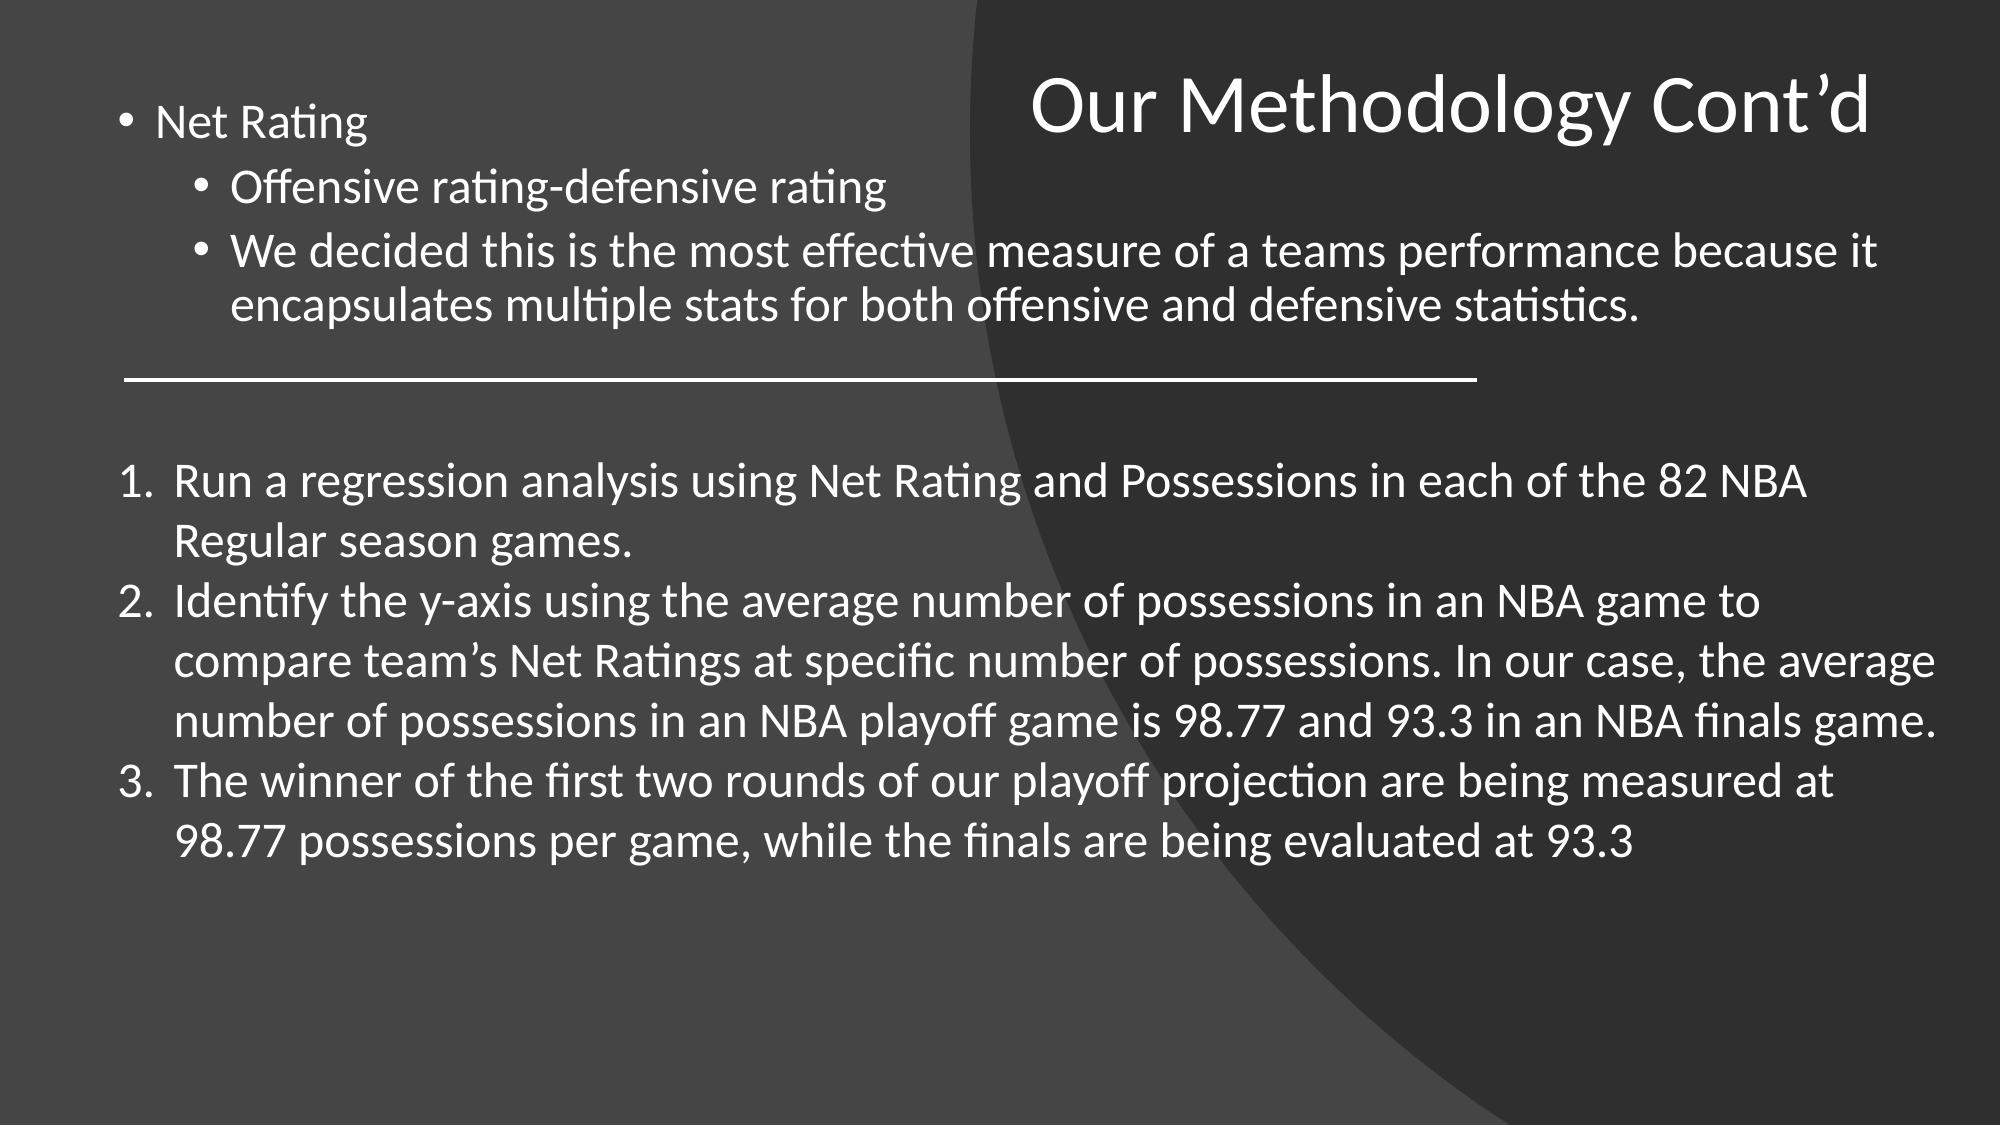

# Our Methodology Cont’d
Net Rating
Offensive rating-defensive rating
We decided this is the most effective measure of a teams performance because it encapsulates multiple stats for both offensive and defensive statistics.

Run a regression analysis using Net Rating and Possessions in each of the 82 NBA Regular season games.
Identify the y-axis using the average number of possessions in an NBA game to compare team’s Net Ratings at specific number of possessions. In our case, the average number of possessions in an NBA playoff game is 98.77 and 93.3 in an NBA finals game.
The winner of the first two rounds of our playoff projection are being measured at 98.77 possessions per game, while the finals are being evaluated at 93.3